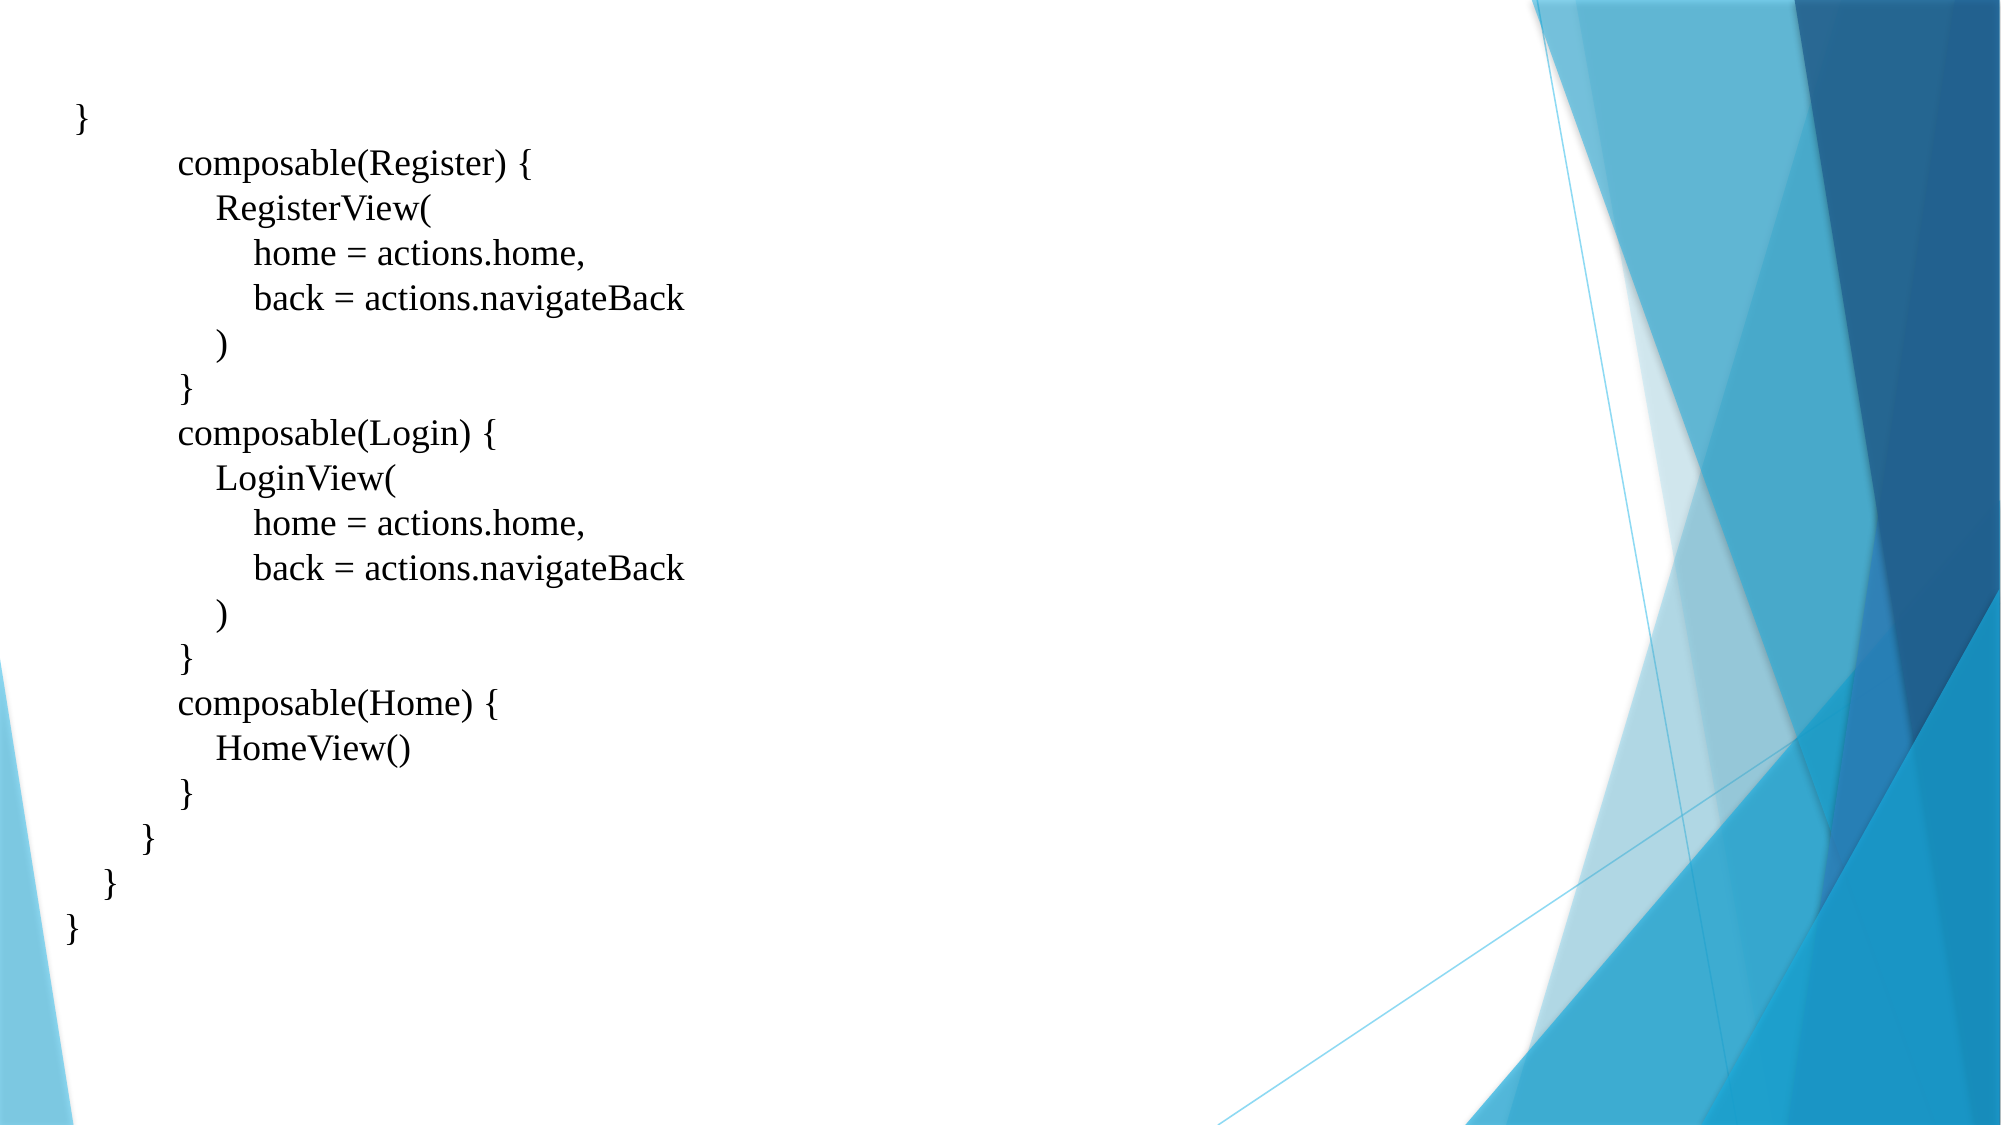

}
            composable(Register) {
                RegisterView(
                    home = actions.home,
                    back = actions.navigateBack
                )
            }
            composable(Login) {
                LoginView(
                    home = actions.home,
                    back = actions.navigateBack
                )
            }
            composable(Home) {
                HomeView()
            }
        }
    }
}